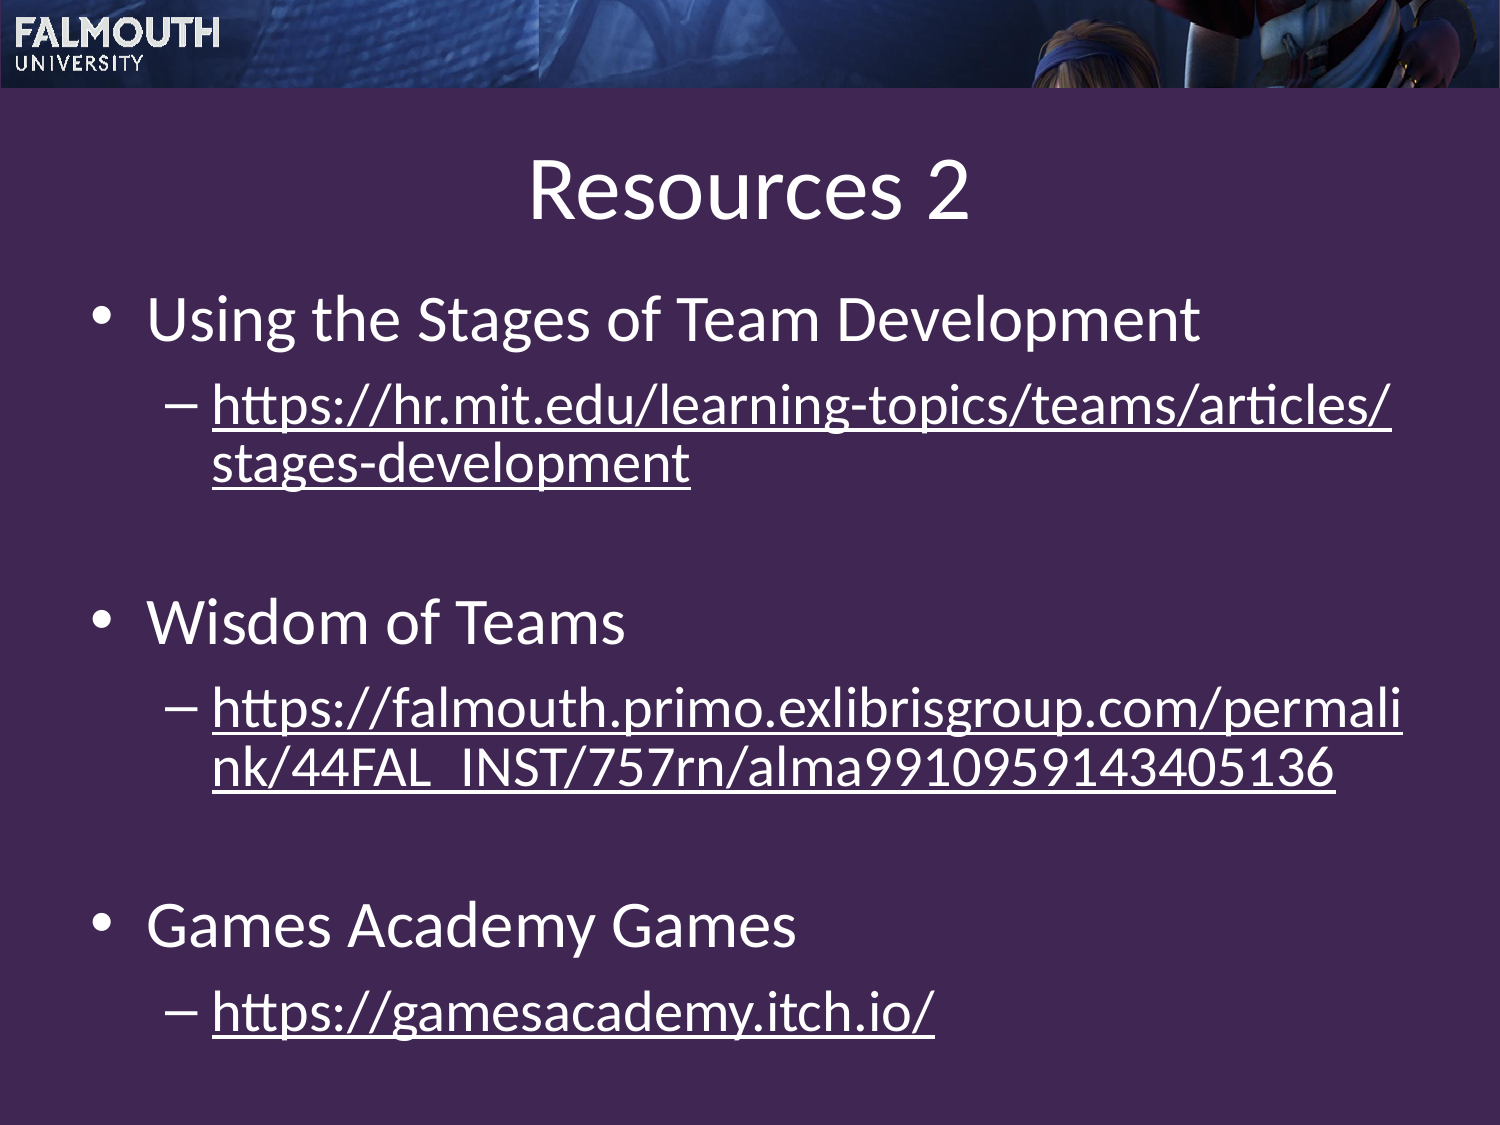

# Resources 2
Using the Stages of Team Development
https://hr.mit.edu/learning-topics/teams/articles/stages-development
Wisdom of Teams
https://falmouth.primo.exlibrisgroup.com/permalink/44FAL_INST/757rn/alma9910959143405136
Games Academy Games
https://gamesacademy.itch.io/